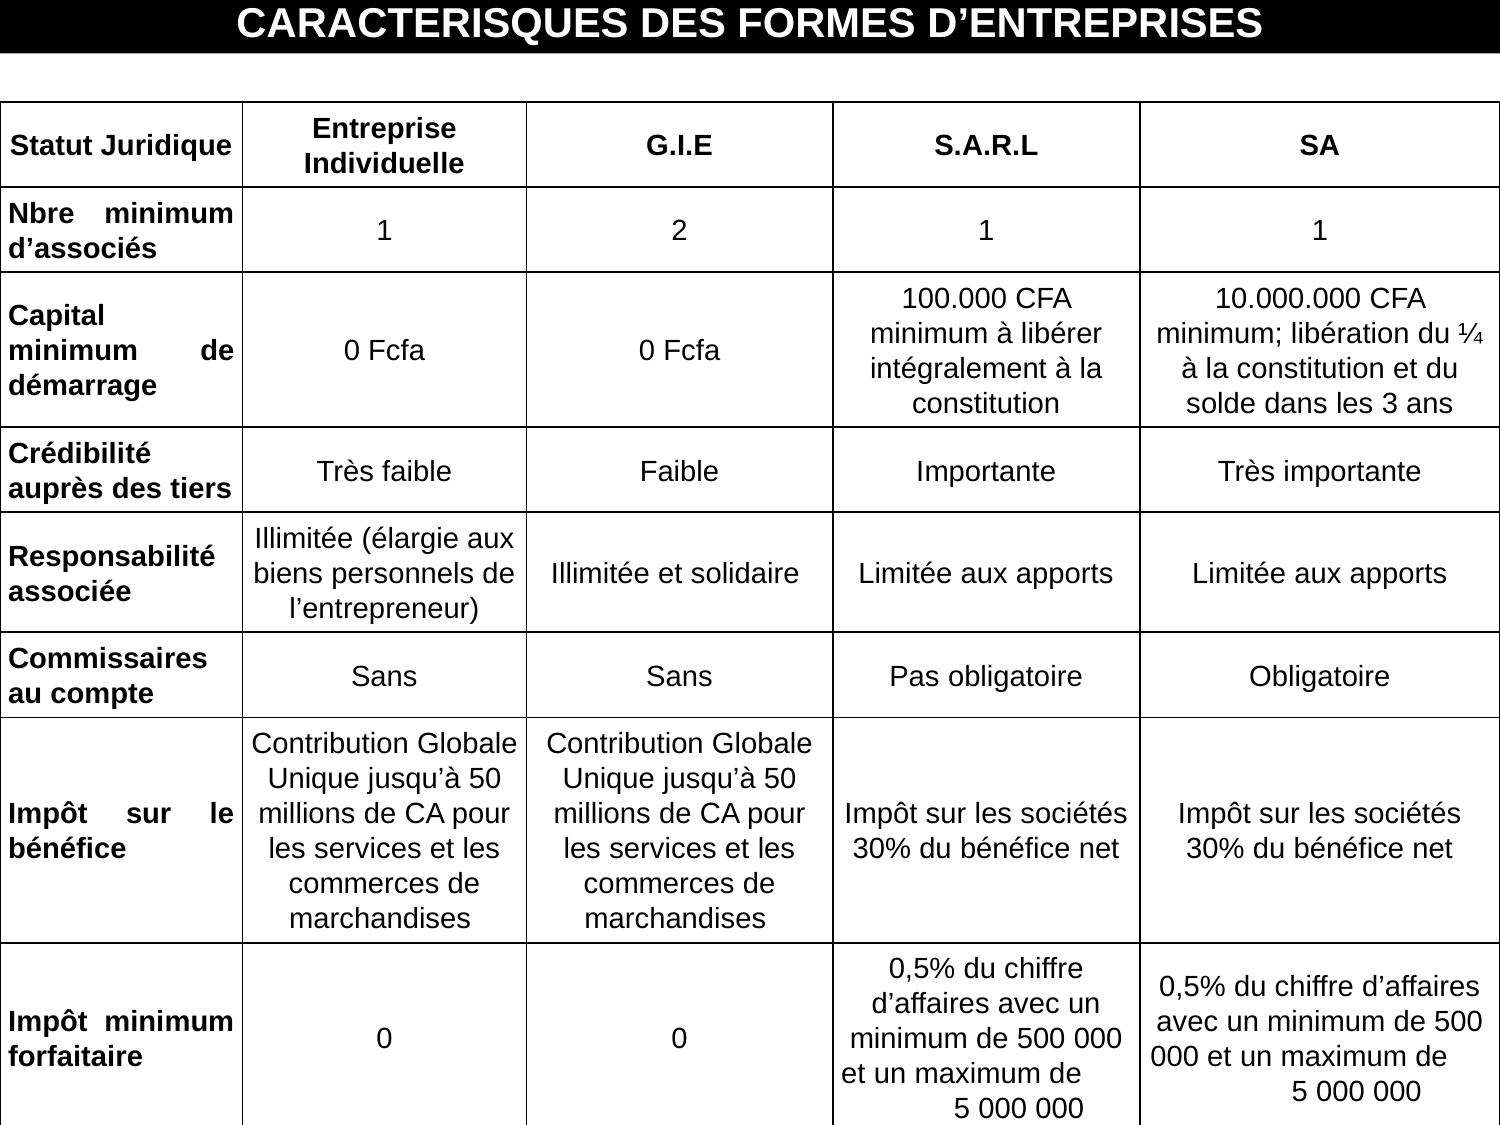

CARACTERISQUES DES FORMES D’ENTREPRISES
| Statut Juridique | Entreprise Individuelle | G.I.E | S.A.R.L | SA |
| --- | --- | --- | --- | --- |
| Nbre minimum d’associés | 1 | 2 | 1 | 1 |
| Capital minimum de démarrage | 0 Fcfa | 0 Fcfa | 100.000 CFA minimum à libérer intégralement à la constitution | 10.000.000 CFA minimum; libération du ¼ à la constitution et du solde dans les 3 ans |
| Crédibilité auprès des tiers | Très faible | Faible | Importante | Très importante |
| Responsabilité associée | Illimitée (élargie aux biens personnels de l’entrepreneur) | Illimitée et solidaire | Limitée aux apports | Limitée aux apports |
| Commissaires au compte | Sans | Sans | Pas obligatoire | Obligatoire |
| Impôt sur le bénéfice | Contribution Globale Unique jusqu’à 50 millions de CA pour les services et les commerces de marchandises | Contribution Globale Unique jusqu’à 50 millions de CA pour les services et les commerces de marchandises | Impôt sur les sociétés 30% du bénéfice net | Impôt sur les sociétés 30% du bénéfice net |
| Impôt minimum forfaitaire | 0 | 0 | 0,5% du chiffre d’affaires avec un minimum de 500 000 et un maximum de 5 000 000 | 0,5% du chiffre d’affaires avec un minimum de 500 000 et un maximum de 5 000 000 |